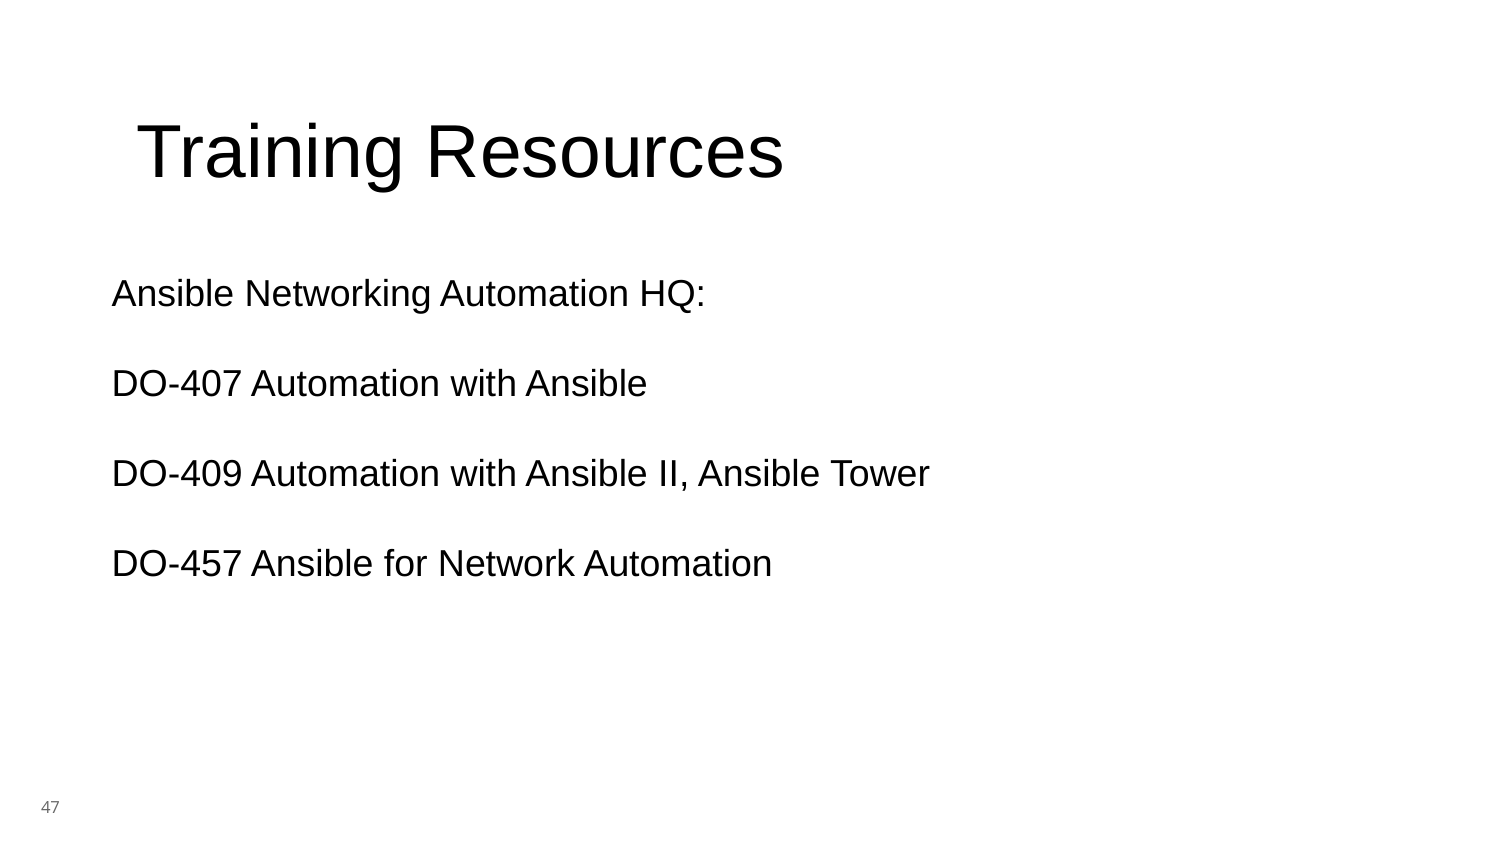

Training Resources
Ansible Networking Automation HQ:

DO-407 Automation with Ansible

DO-409 Automation with Ansible II, Ansible Tower

DO-457 Ansible for Network Automation